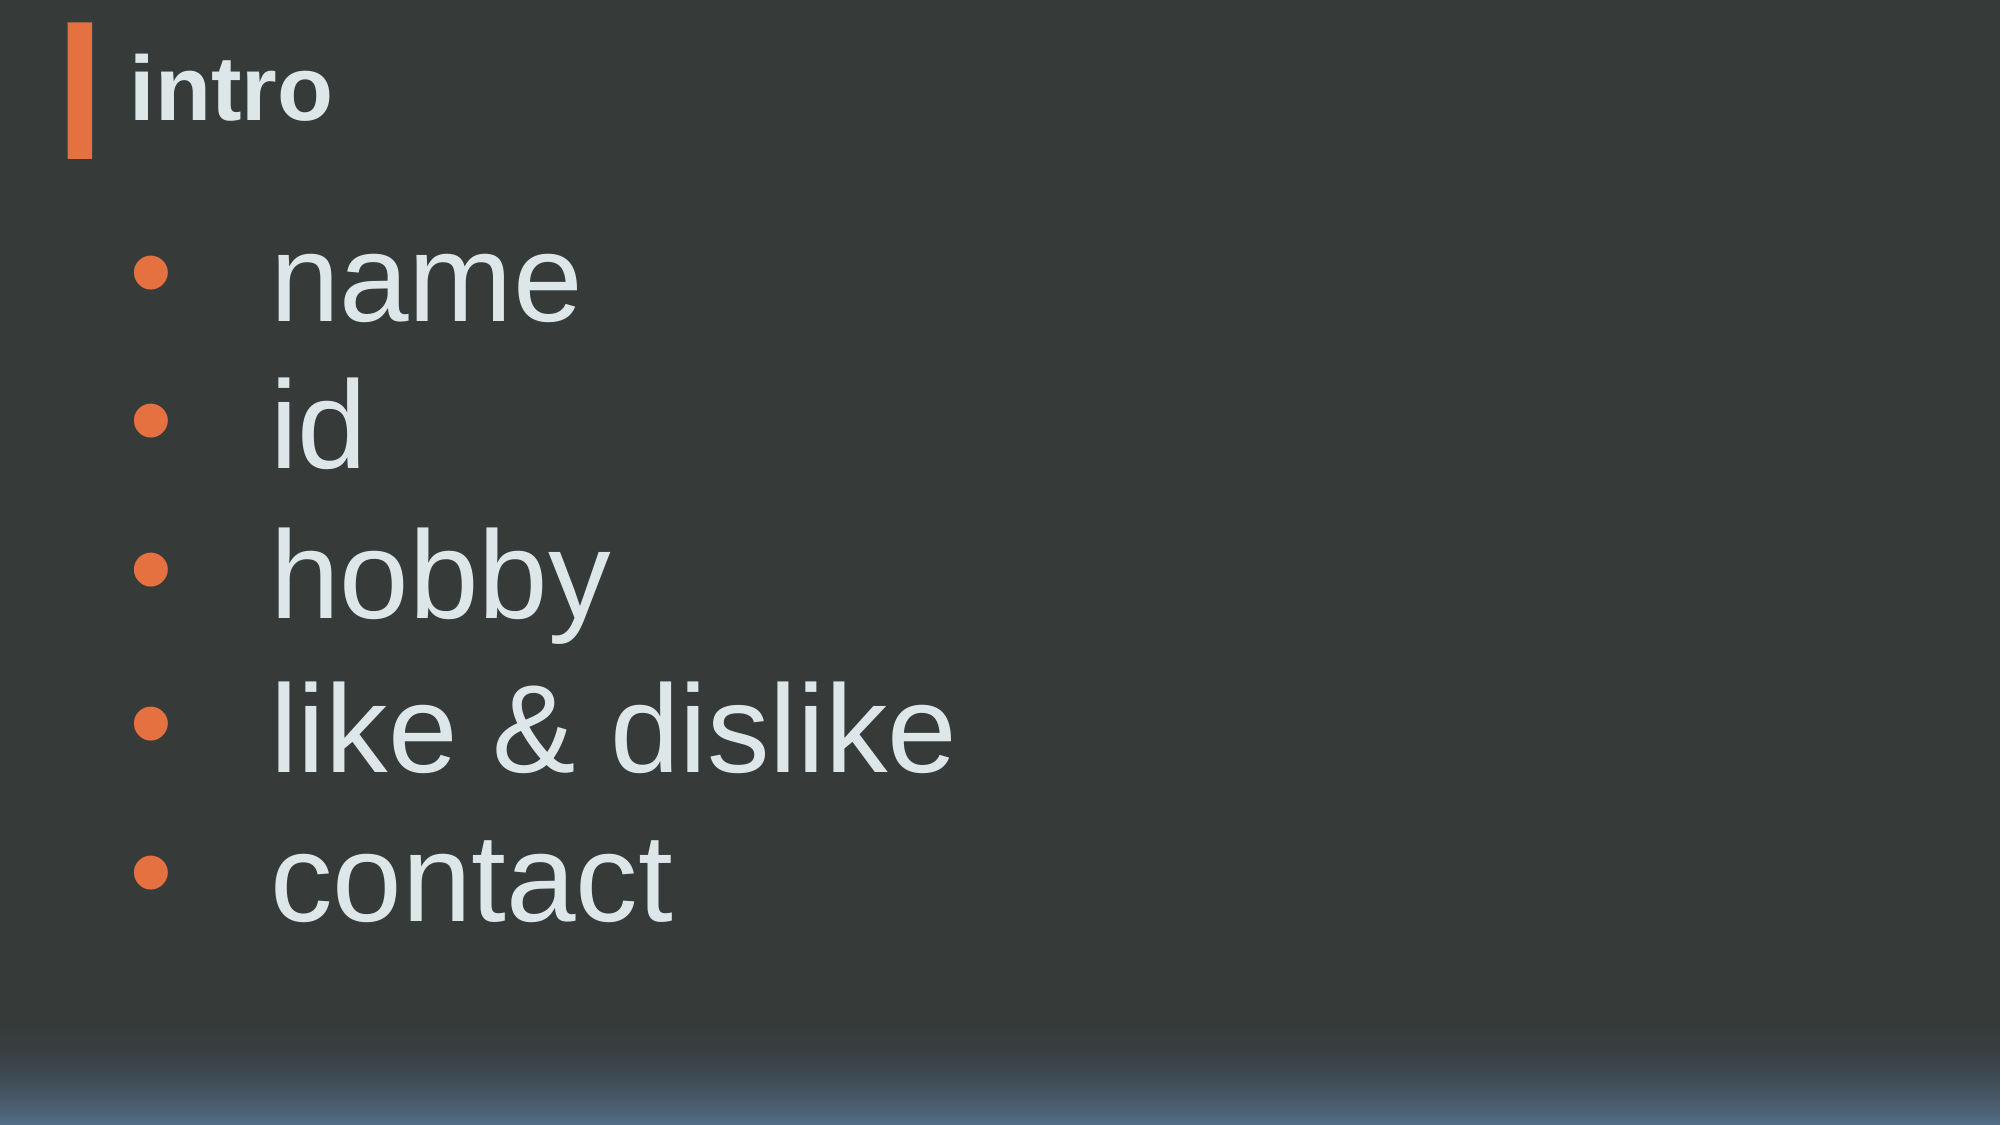

# intro
name
id
Twitter
Takahito Sueda
hobby
Instagram
like & dislike
Slack
contact